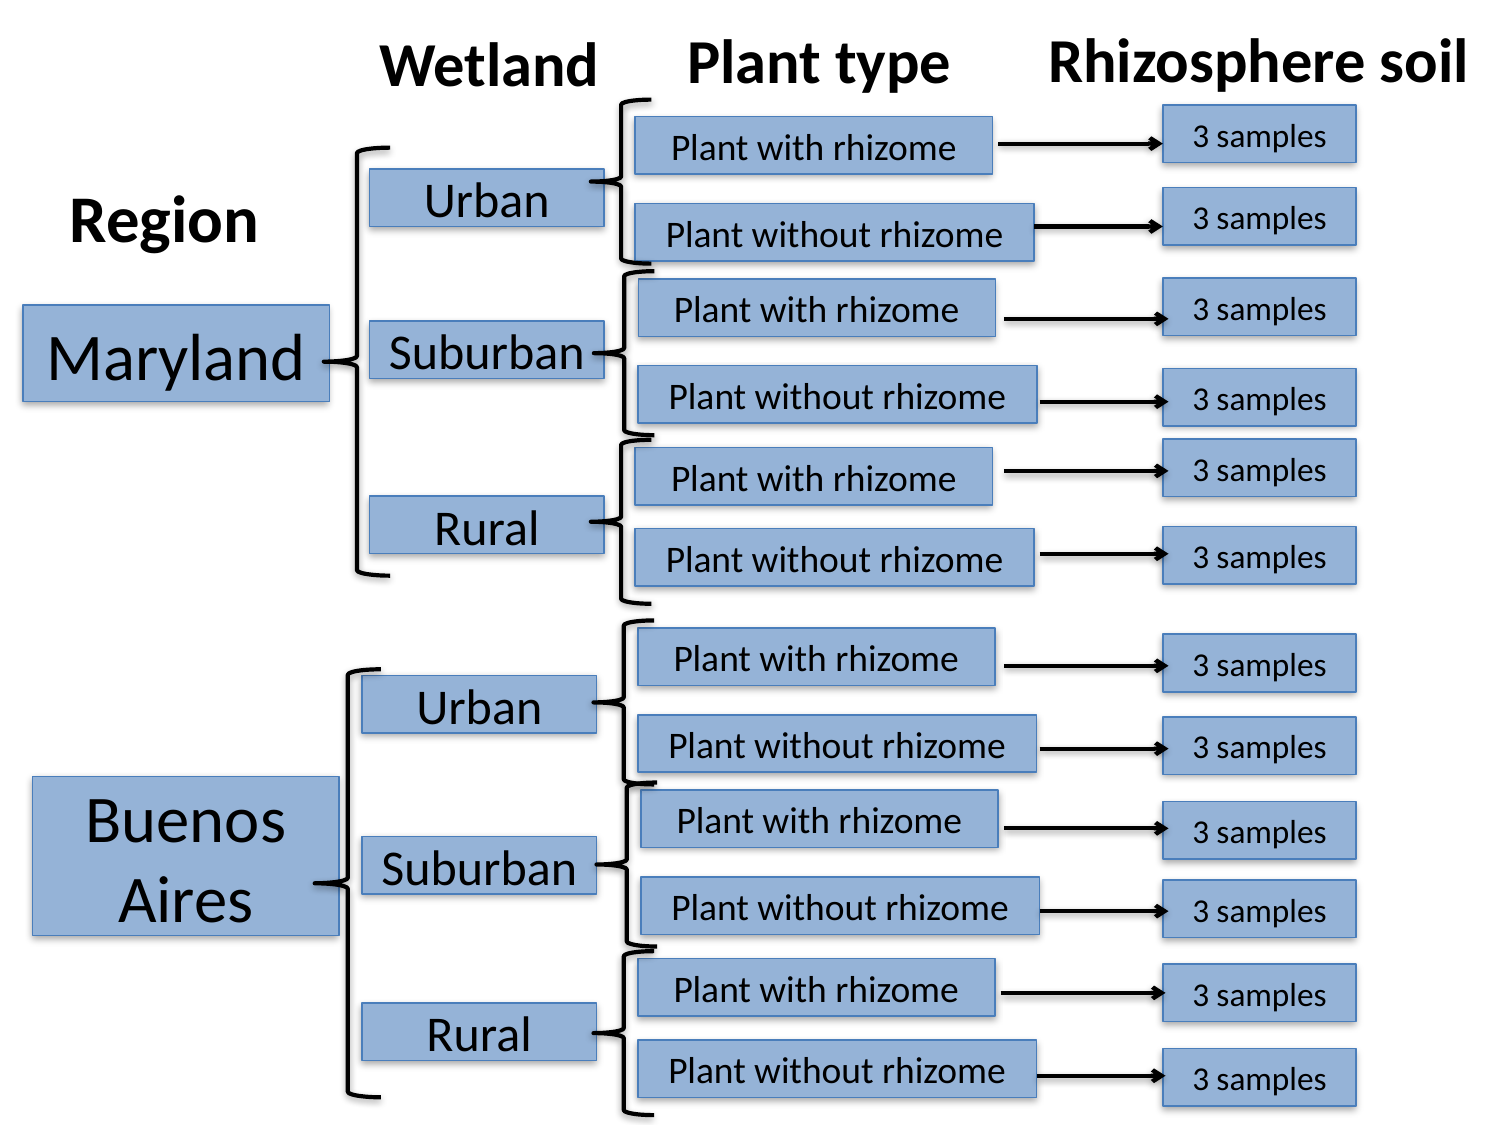

Rhizosphere soil
Plant type
Wetland

3 samples
Plant with rhizome

Region
Urban
3 samples
Plant without rhizome

3 samples
Plant with rhizome
Maryland
Suburban
Plant without rhizome
3 samples
3 samples

Plant with rhizome
Rural
3 samples
Plant without rhizome

Plant with rhizome
3 samples

Urban
Plant without rhizome
3 samples
Buenos Aires

Plant with rhizome
3 samples
Suburban
Plant without rhizome
3 samples

Plant with rhizome
3 samples
Rural
Plant without rhizome
3 samples